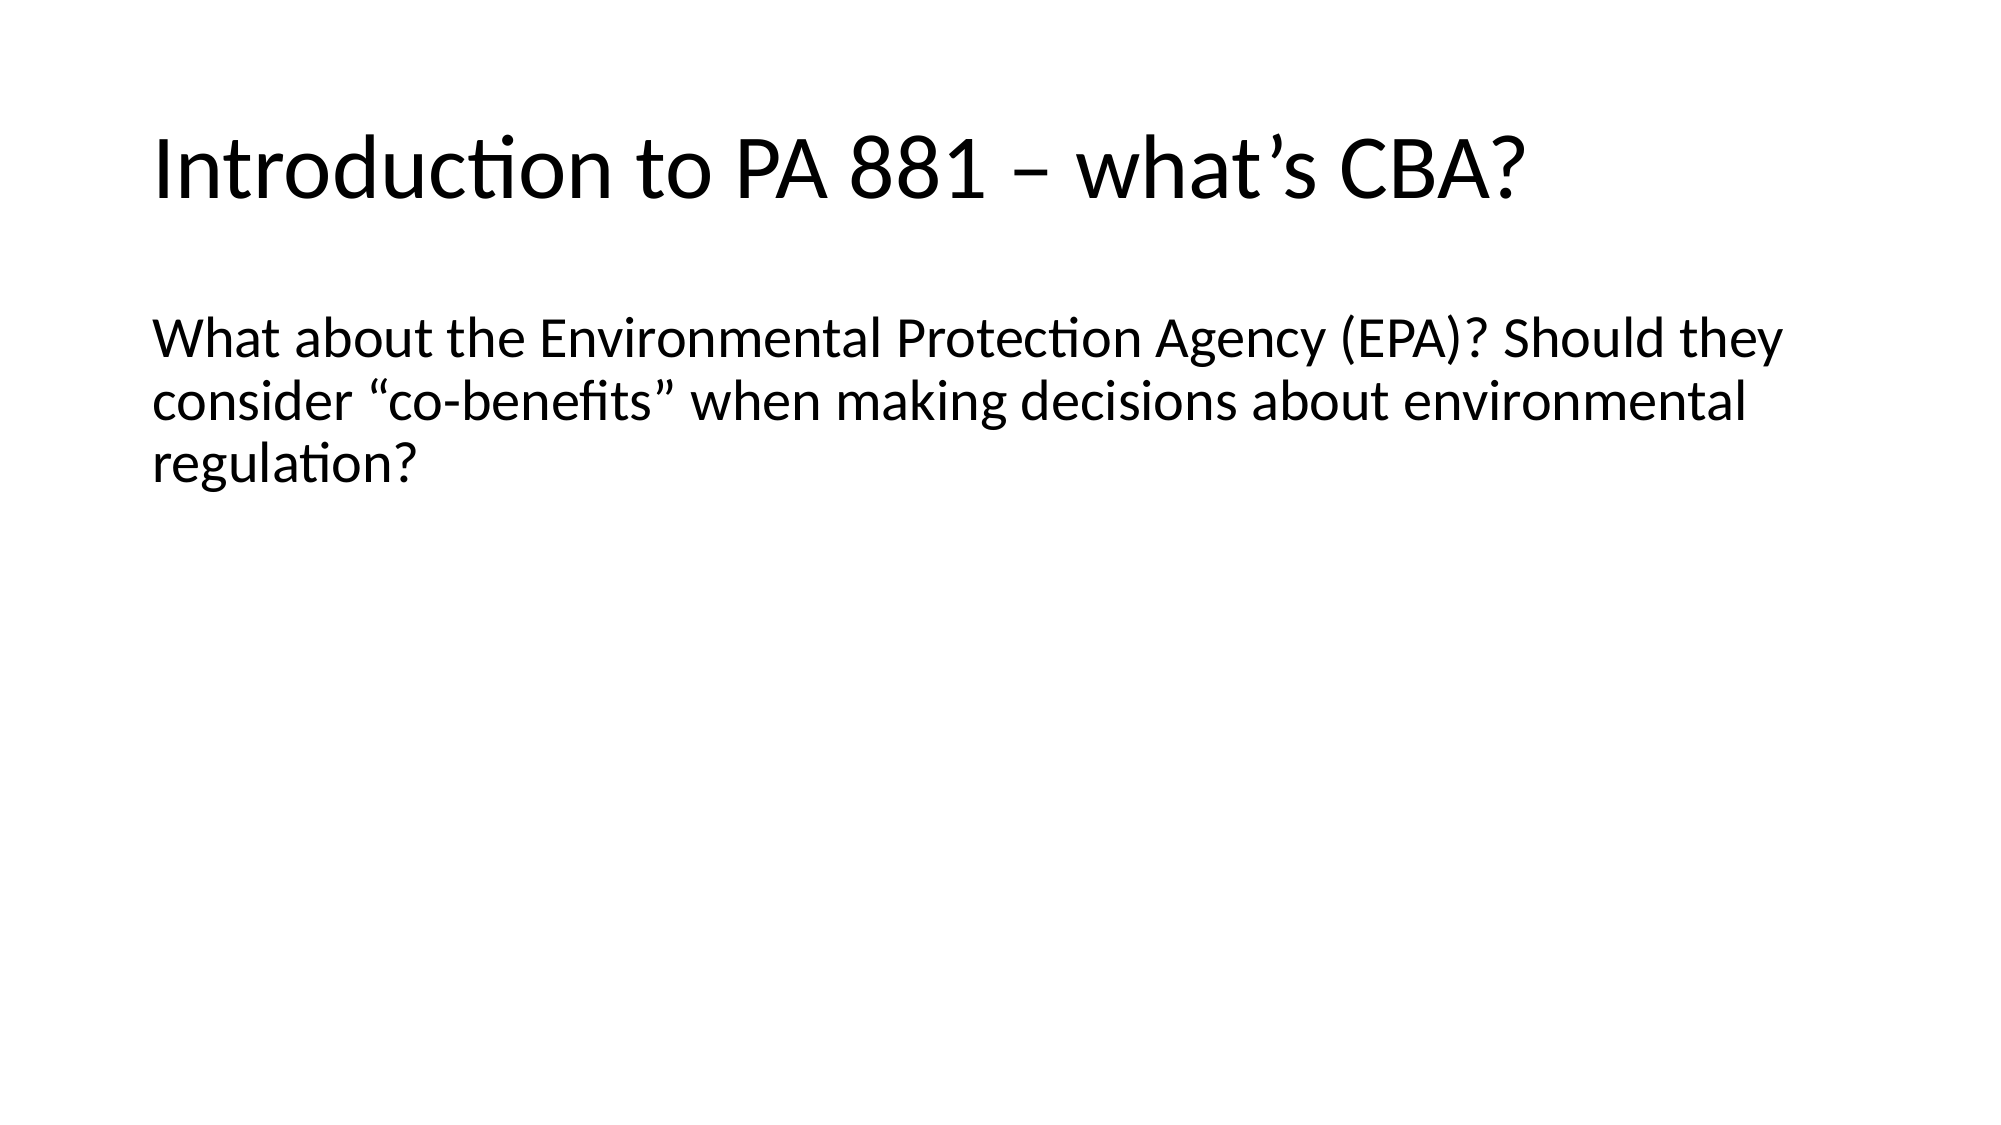

# Introduction to PA 881 – what’s CBA?
What about the Environmental Protection Agency (EPA)? Should they consider “co-benefits” when making decisions about environmental regulation?